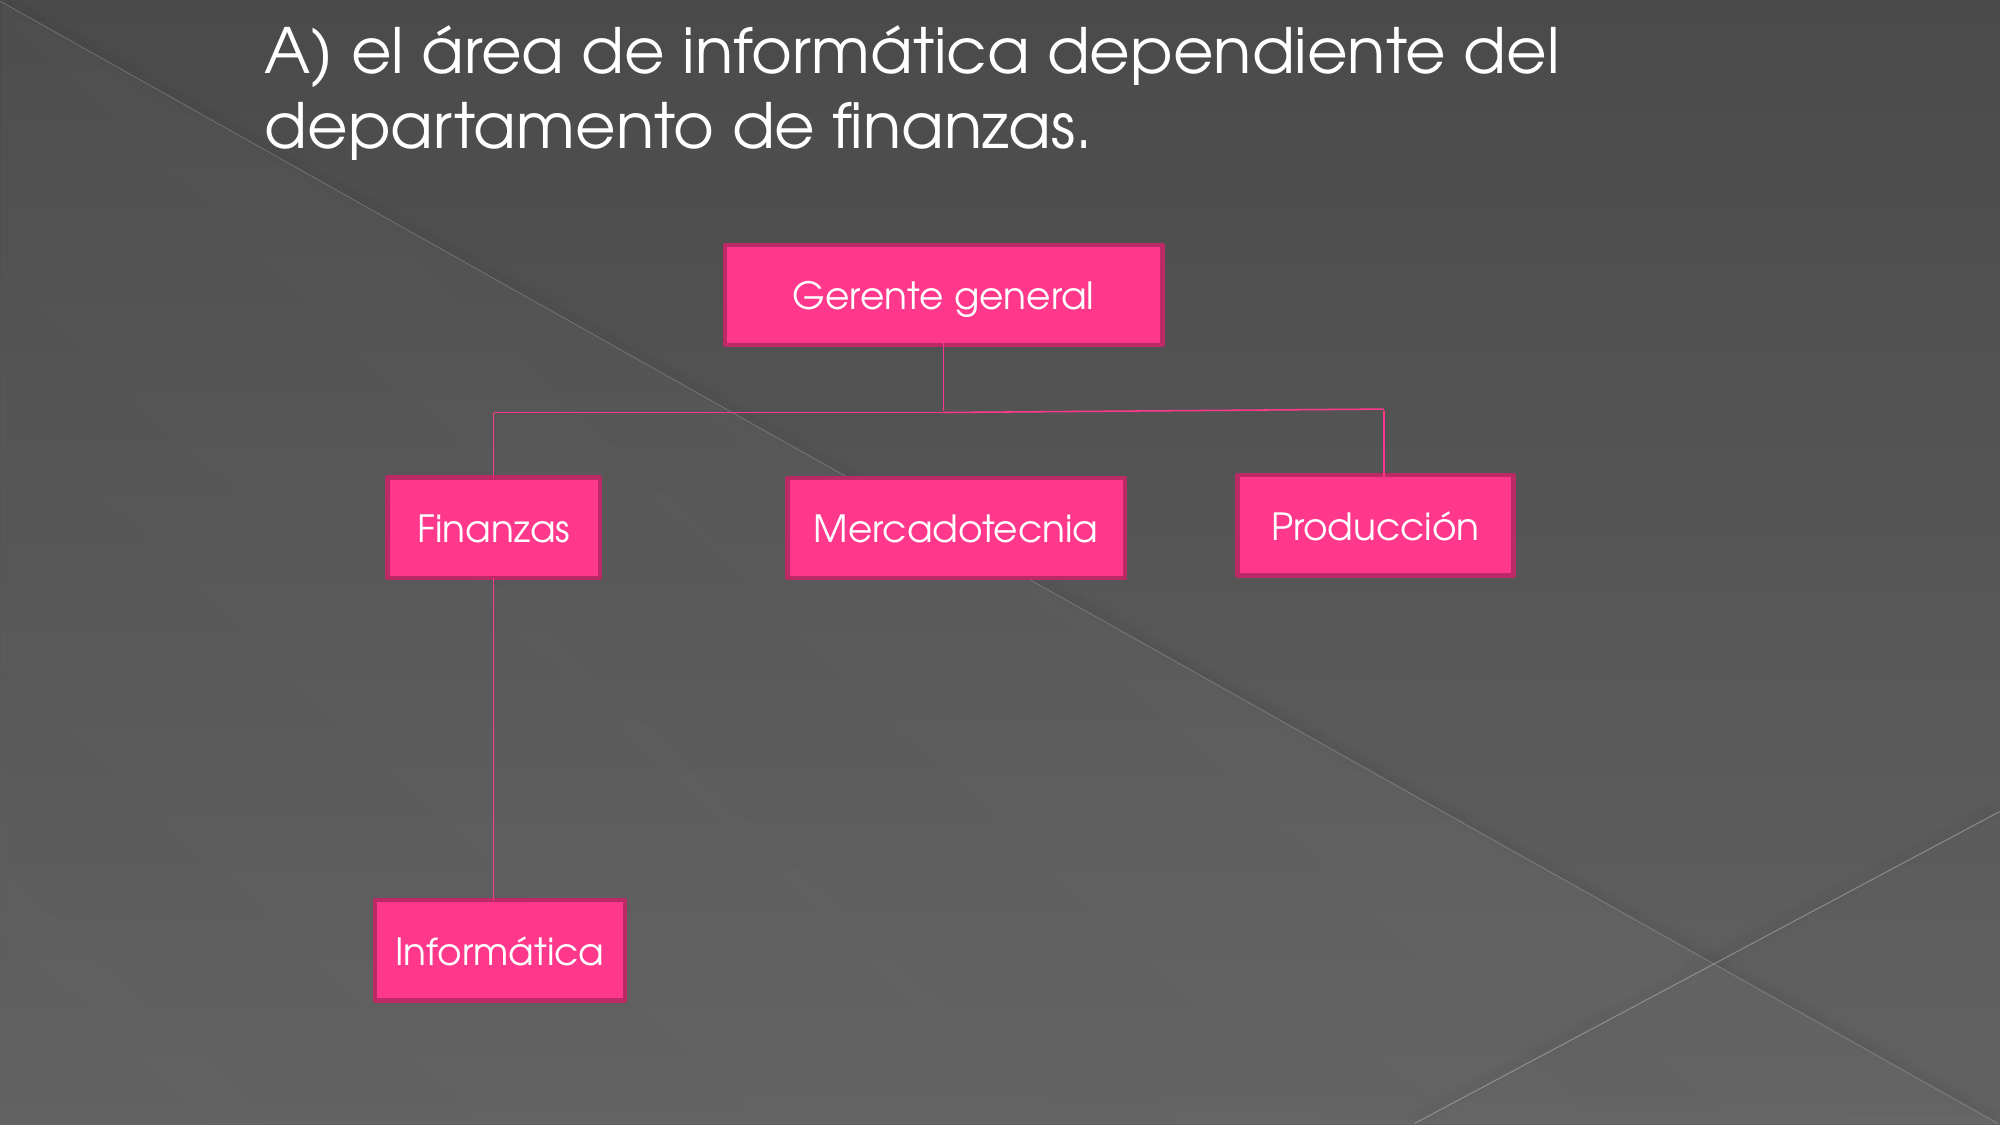

A) el área de informática dependiente del departamento de finanzas.
Gerente general
Producción
Finanzas
Mercadotecnia
Informática